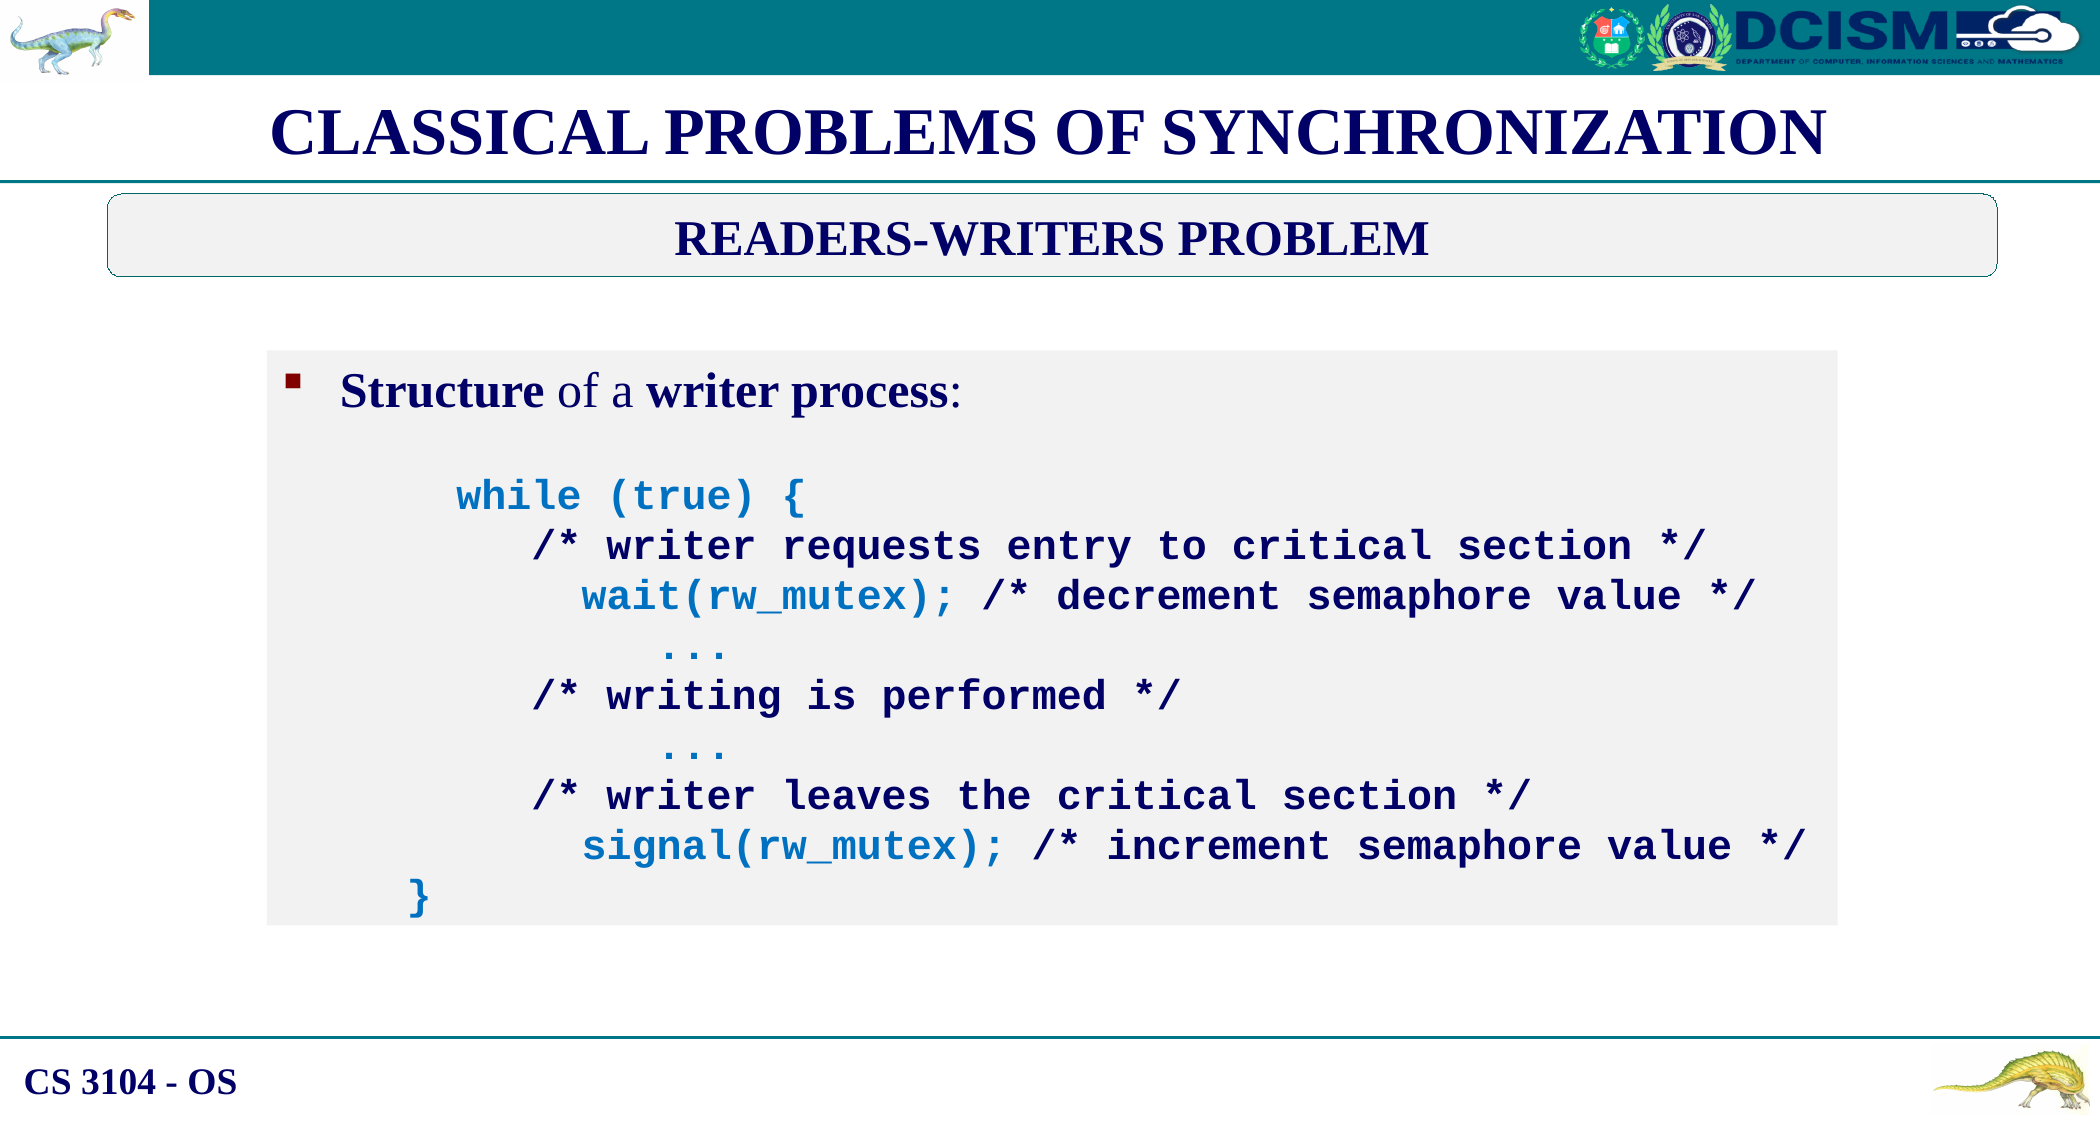

CLASSICAL PROBLEMS OF SYNCHRONIZATION
READERS-WRITERS PROBLEM
Structure of a writer process:

       while (true) {
          /* writer requests entry to critical section */
		wait(rw_mutex); /* decrement semaphore value */
		   ...
          /* writing is performed */
               ...
	    /* writer leaves the critical section */
		signal(rw_mutex); /* increment semaphore value */
     }